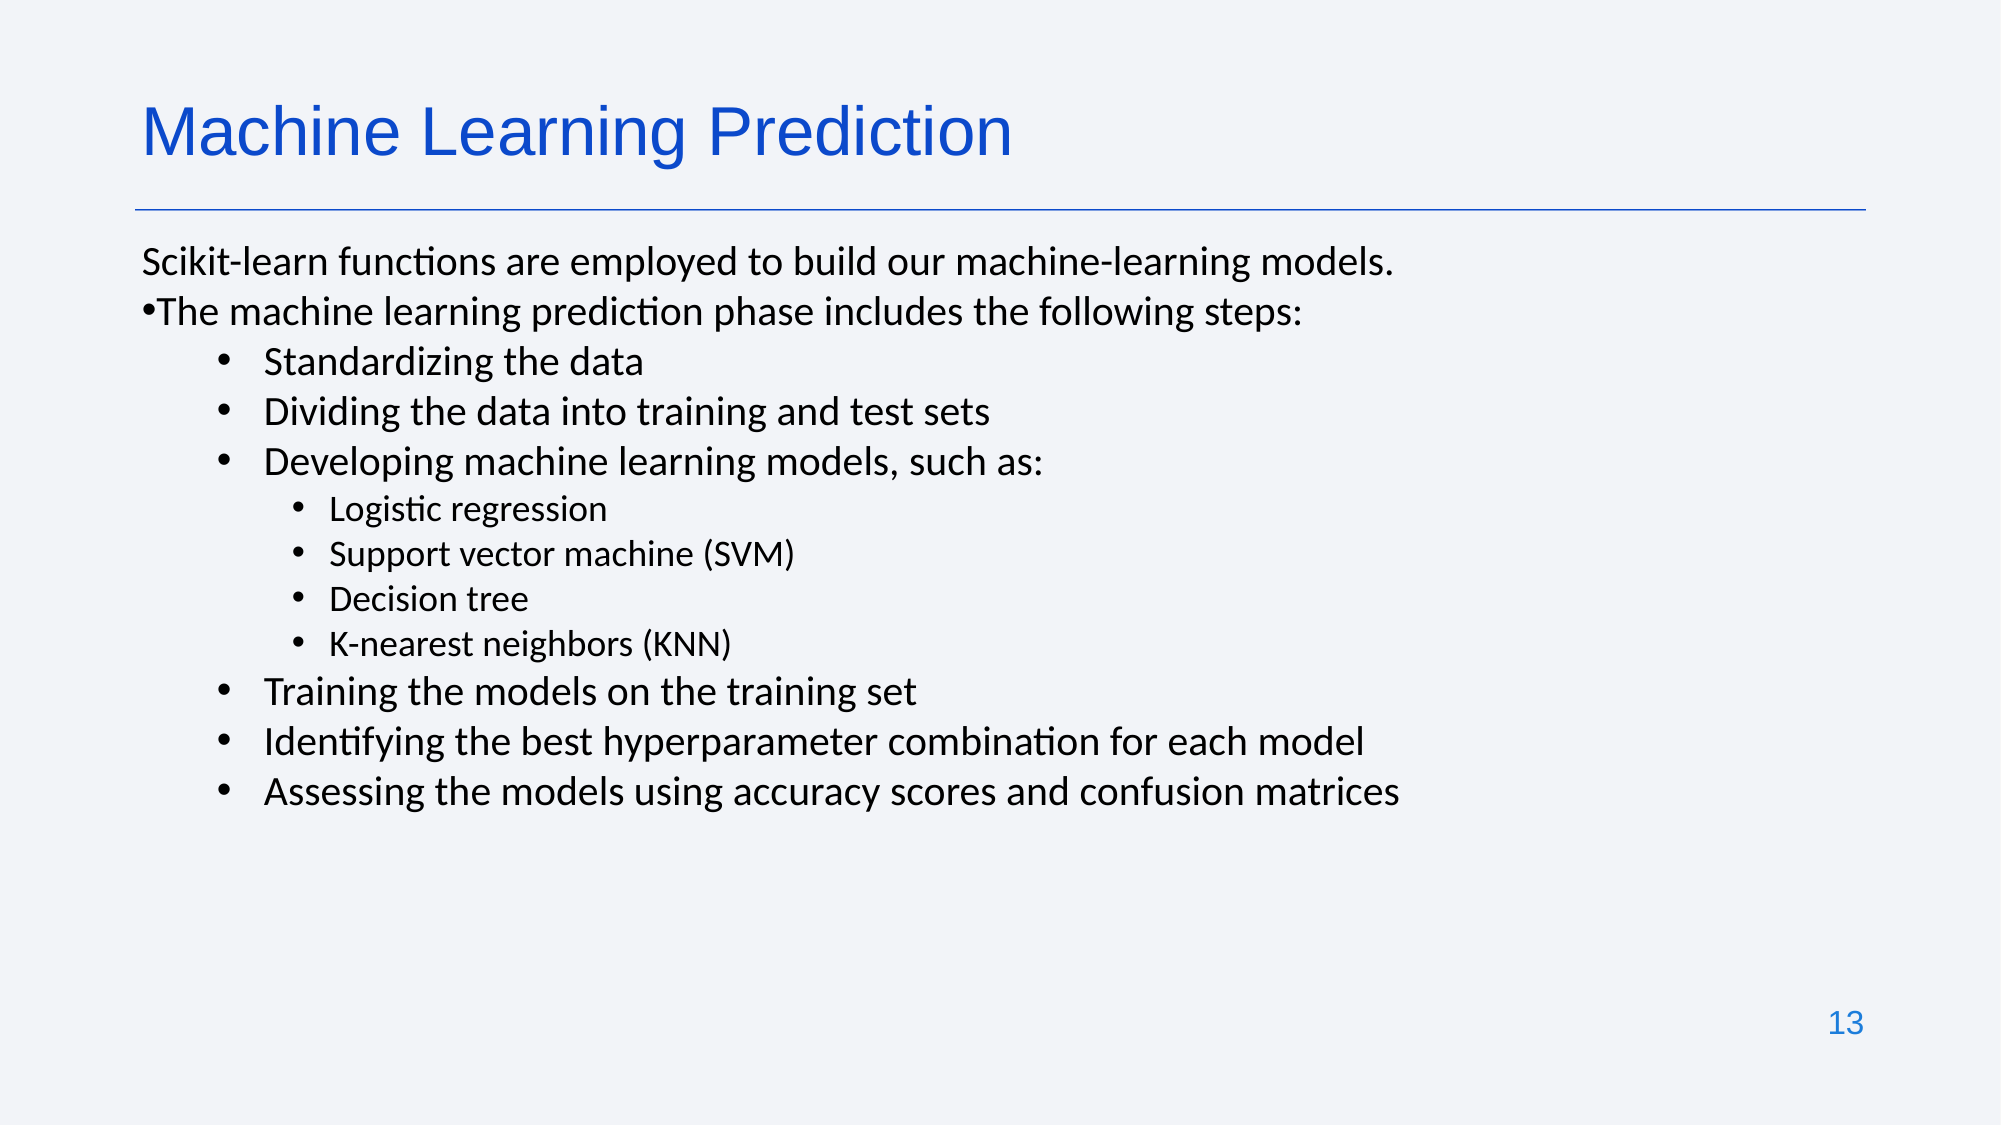

Machine Learning Prediction
Scikit-learn functions are employed to build our machine-learning models.
The machine learning prediction phase includes the following steps:
Standardizing the data
Dividing the data into training and test sets
Developing machine learning models, such as:
Logistic regression
Support vector machine (SVM)
Decision tree
K-nearest neighbors (KNN)
Training the models on the training set
Identifying the best hyperparameter combination for each model
Assessing the models using accuracy scores and confusion matrices
13